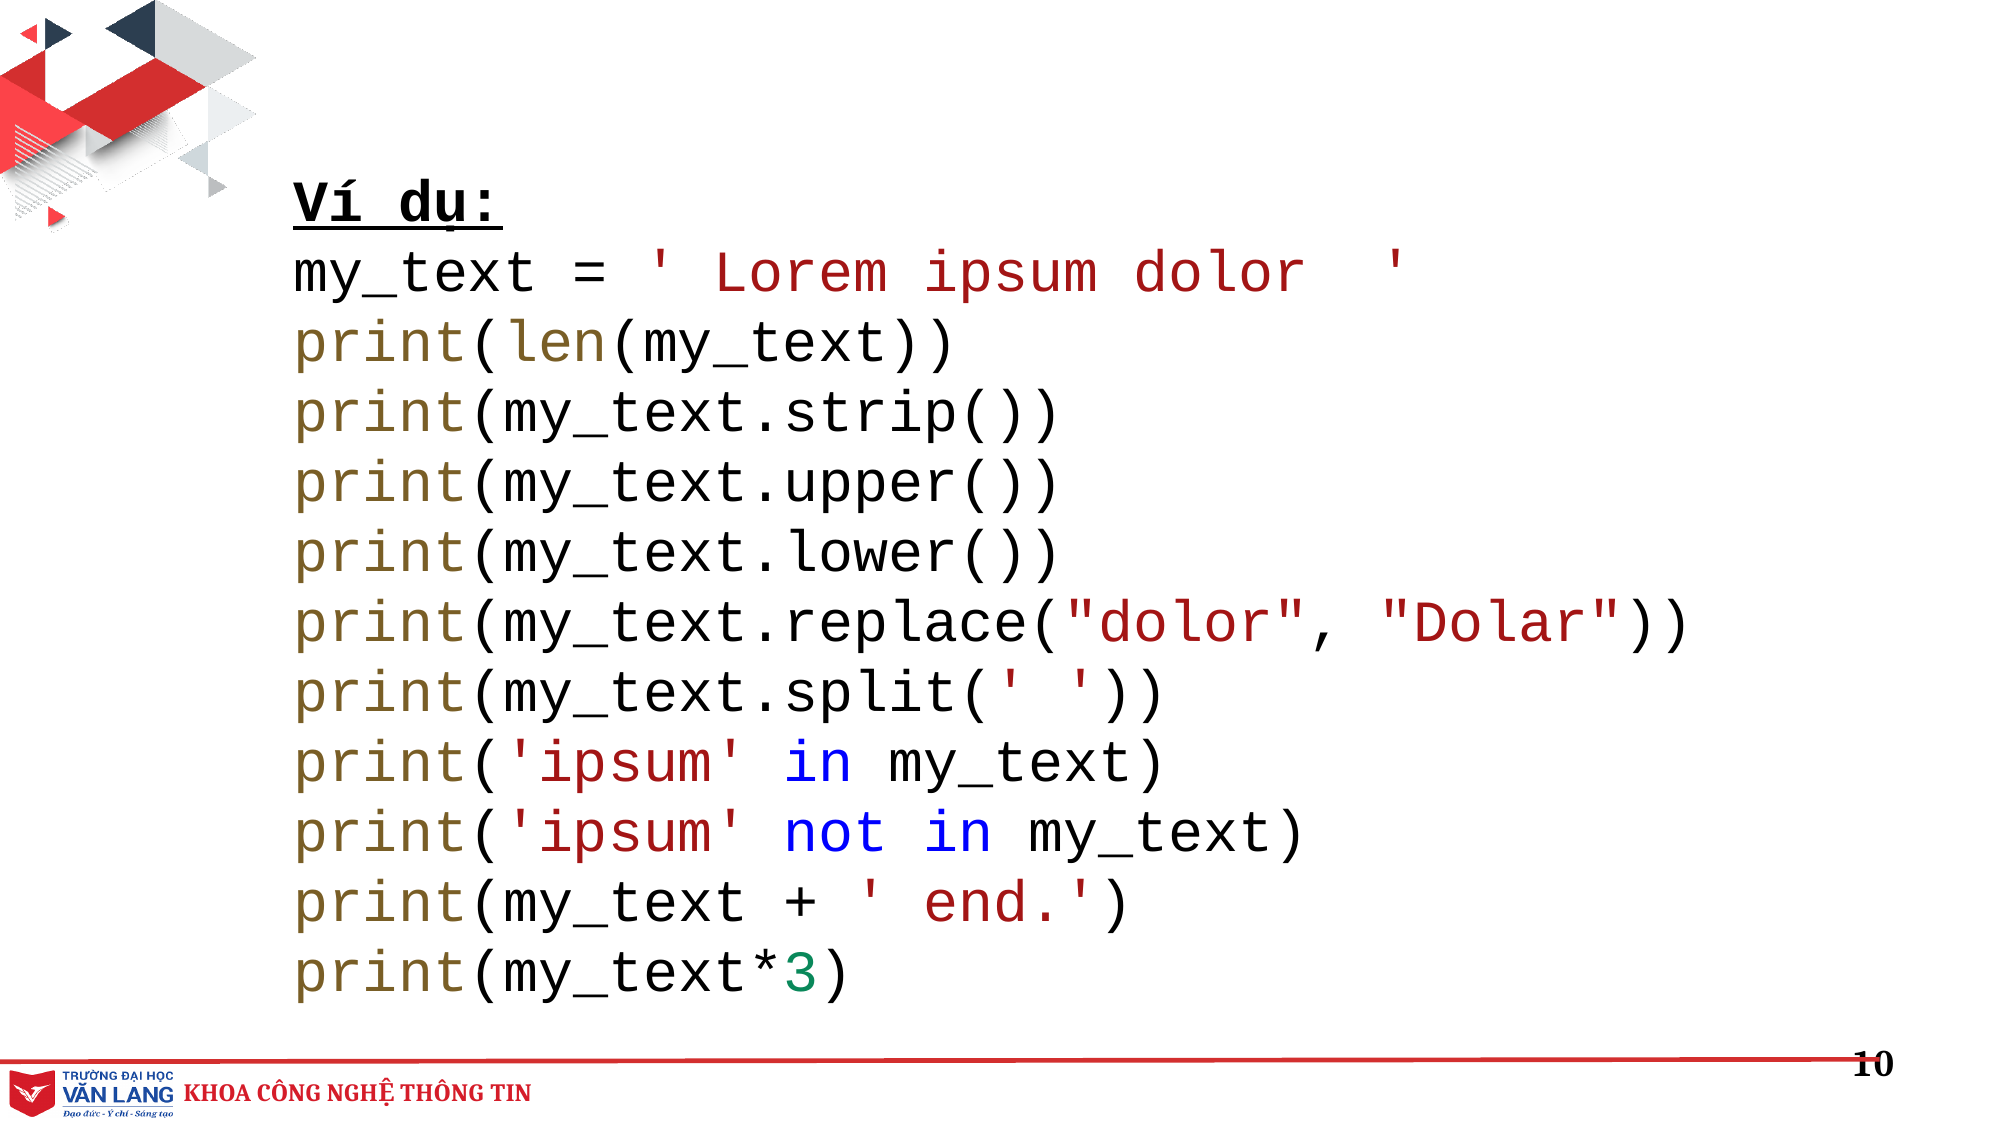

Ví dụ:
my_text = ' Lorem ipsum dolor  '
print(len(my_text))
print(my_text.strip())
print(my_text.upper())
print(my_text.lower())
print(my_text.replace("dolor", "Dolar"))
print(my_text.split(' '))
print('ipsum' in my_text)
print('ipsum' not in my_text)
print(my_text + ' end.')
print(my_text*3)